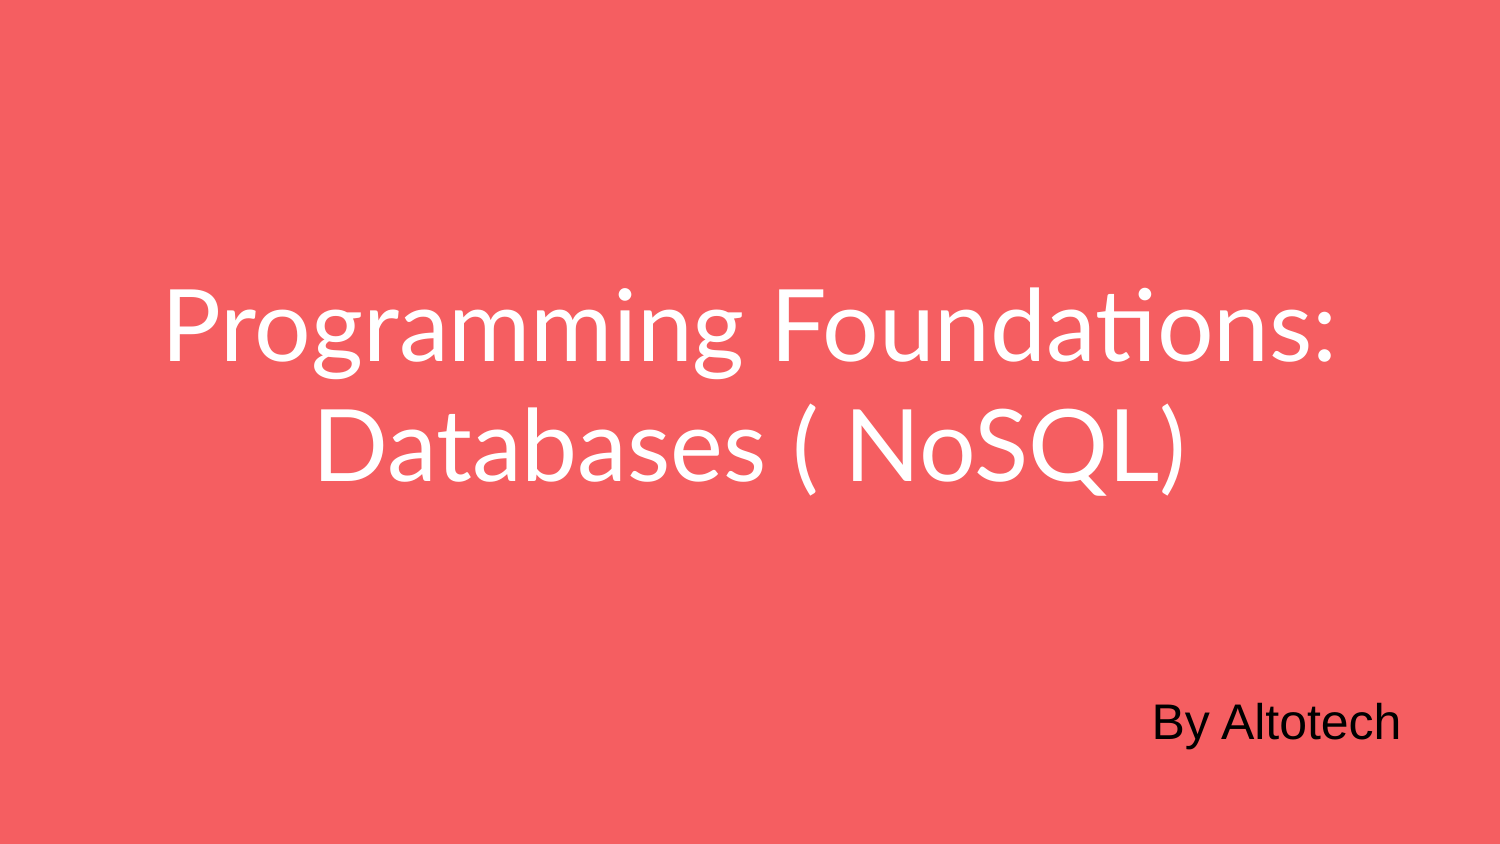

# Programming Foundations: Databases ( NoSQL)
By Altotech